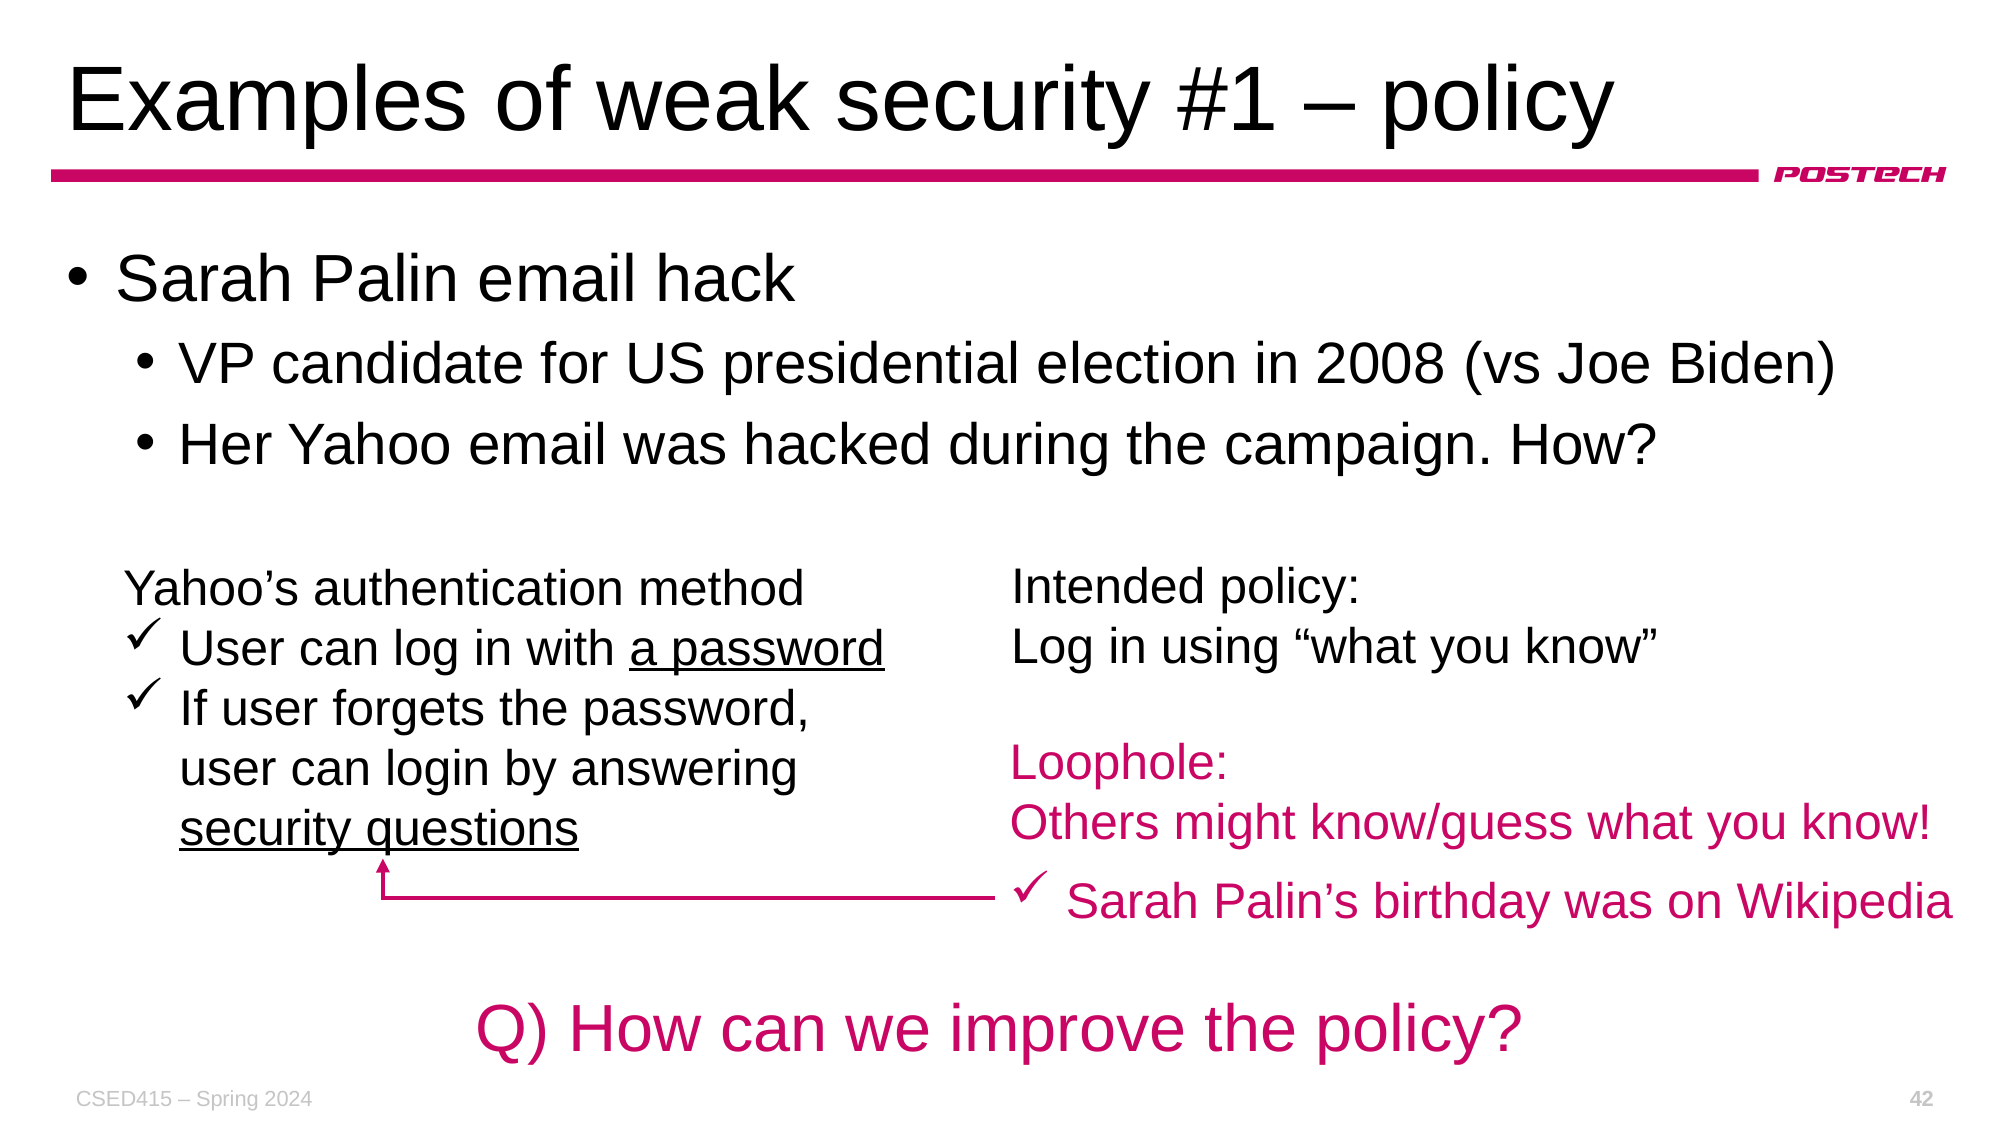

# Examples of weak security #1 – policy
Sarah Palin email hack
VP candidate for US presidential election in 2008 (vs Joe Biden)
Her Yahoo email was hacked during the campaign. How?

Intended policy:
Log in using “what you know”
Yahoo’s authentication method
User can log in with a password
If user forgets the password,
user can login by answering
security questions
Loophole:
Others might know/guess what you know!
Sarah Palin’s birthday was on Wikipedia
Q) How can we improve the policy?
CSED415 – Spring 2024
42